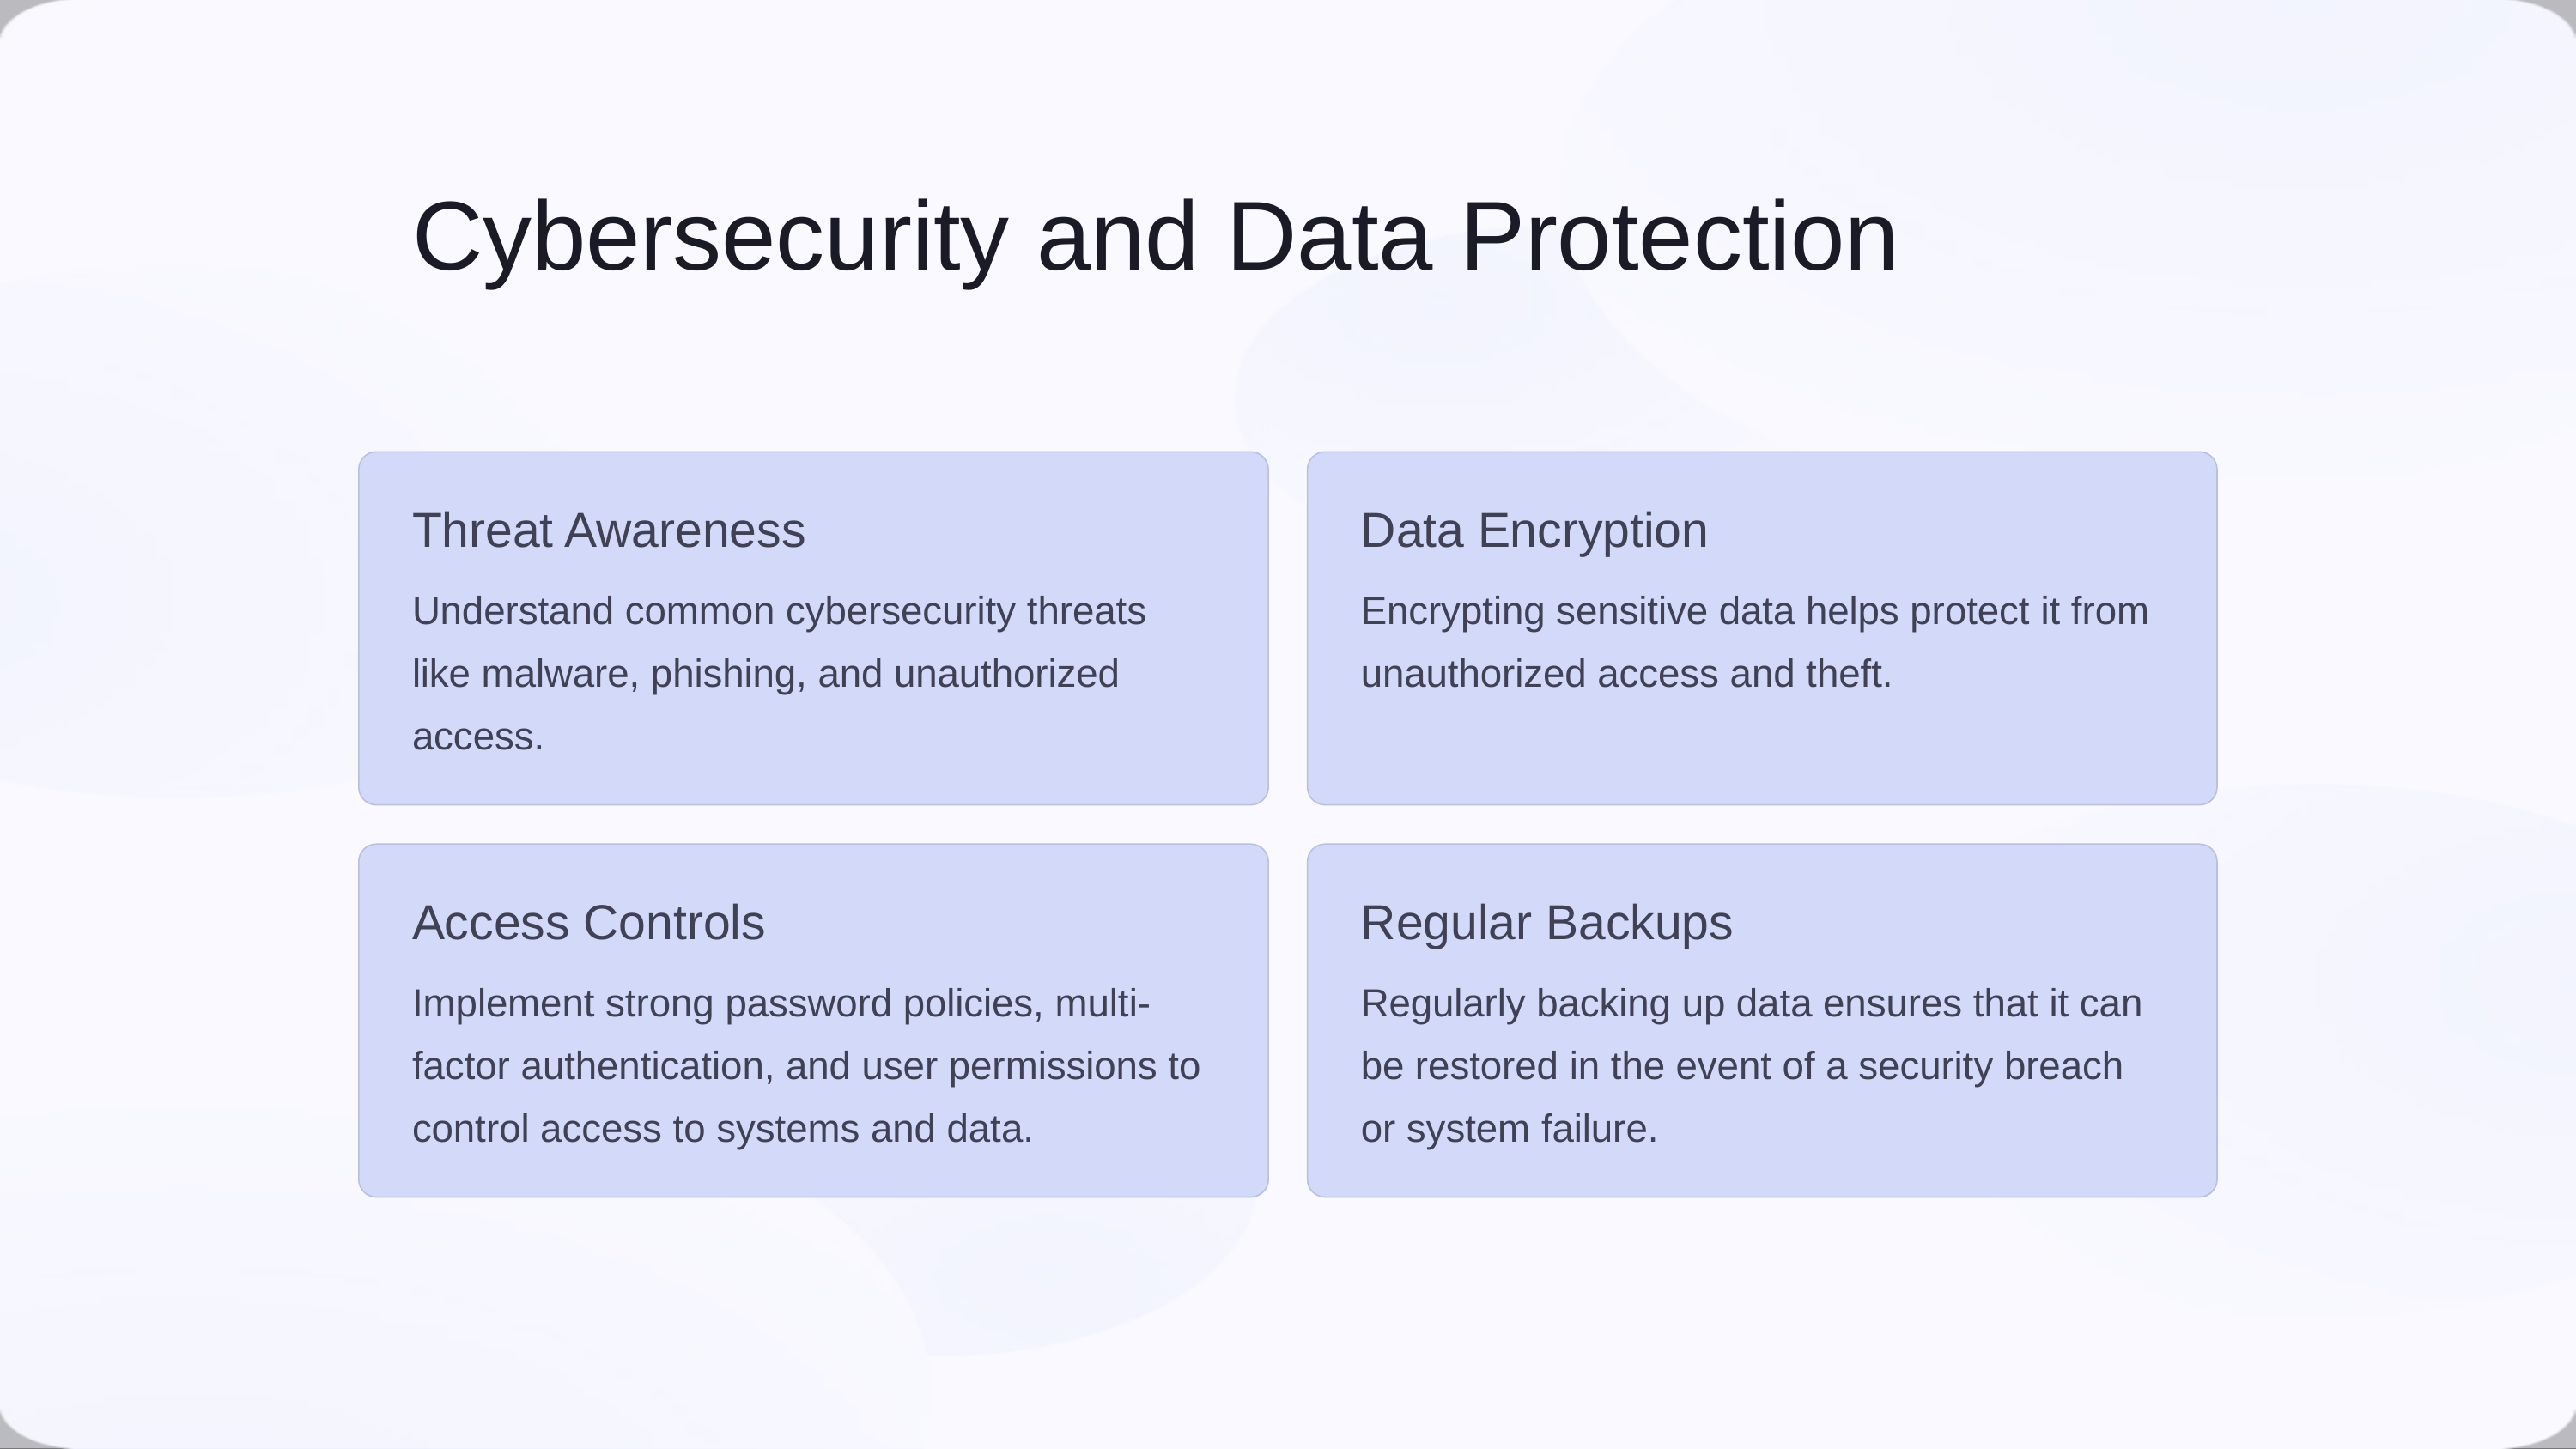

Cybersecurity and Data Protection

Threat Awareness
Data Encryption
Understand common cybersecurity threats like malware, phishing, and unauthorized access.
Encrypting sensitive data helps protect it from unauthorized access and theft.

Access Controls
Regular Backups
Implement strong password policies, multi-factor authentication, and user permissions to control access to systems and data.
Regularly backing up data ensures that it can be restored in the event of a security breach or system failure.